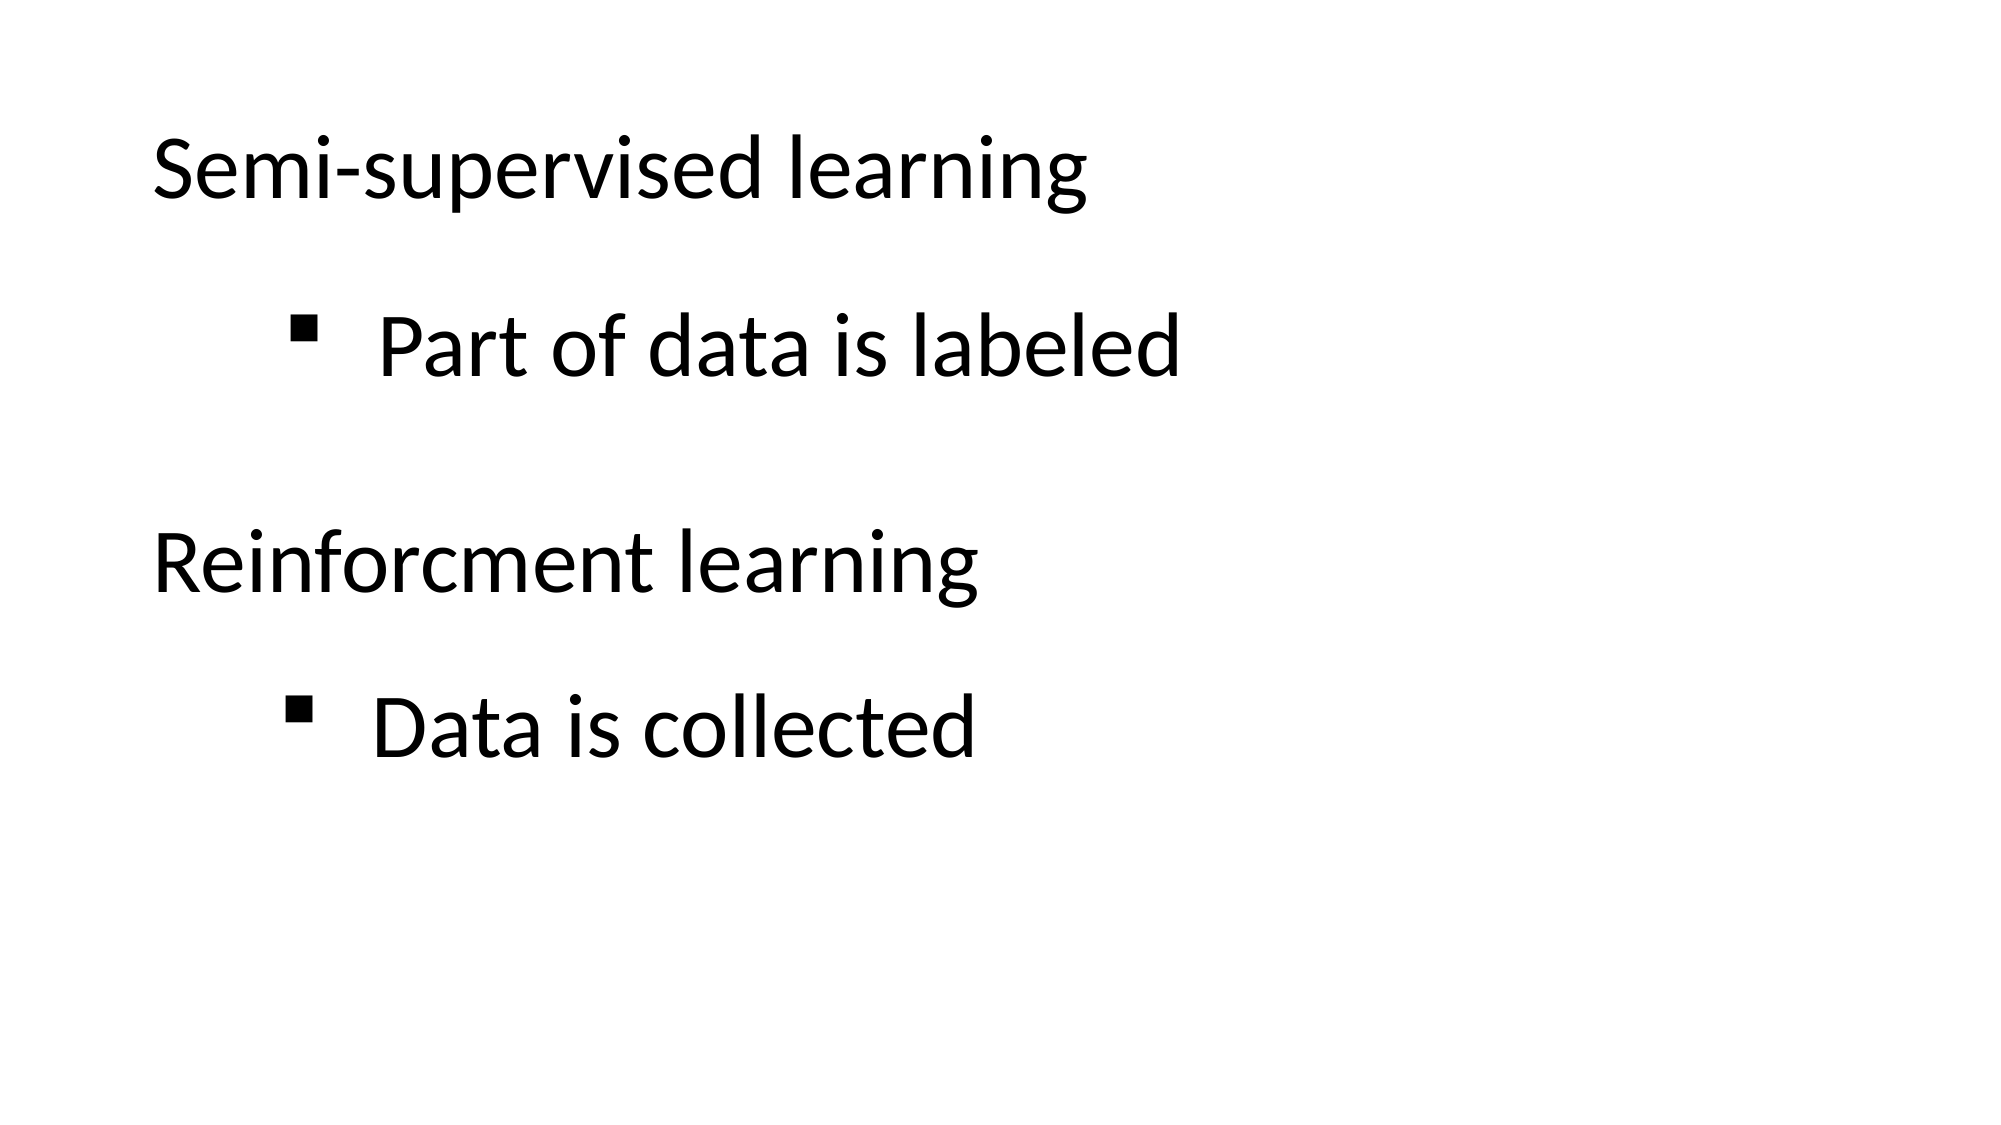

# Semi-supervised learning
Part of data is labeled
Reinforcment learning
Data is collected